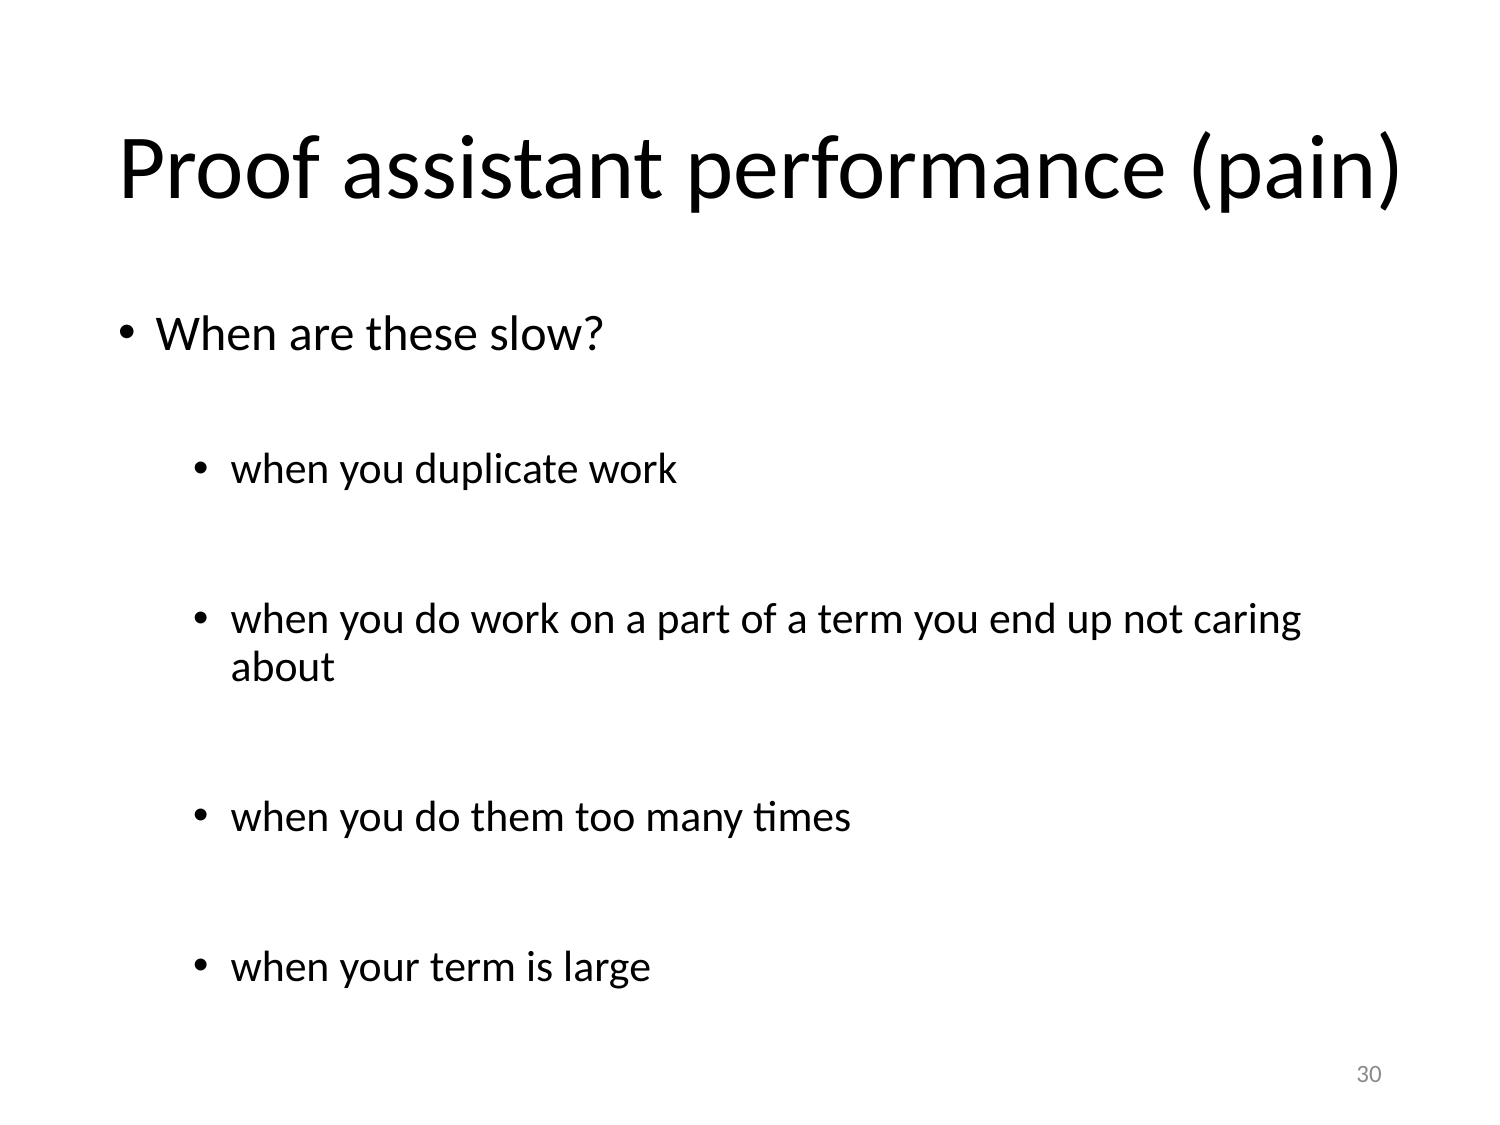

# Proof assistant performance (pain)
When are these slow?

when you duplicate work

when you do work on a part of a term you end up not caring about

when you do them too many times

when your term is large

30